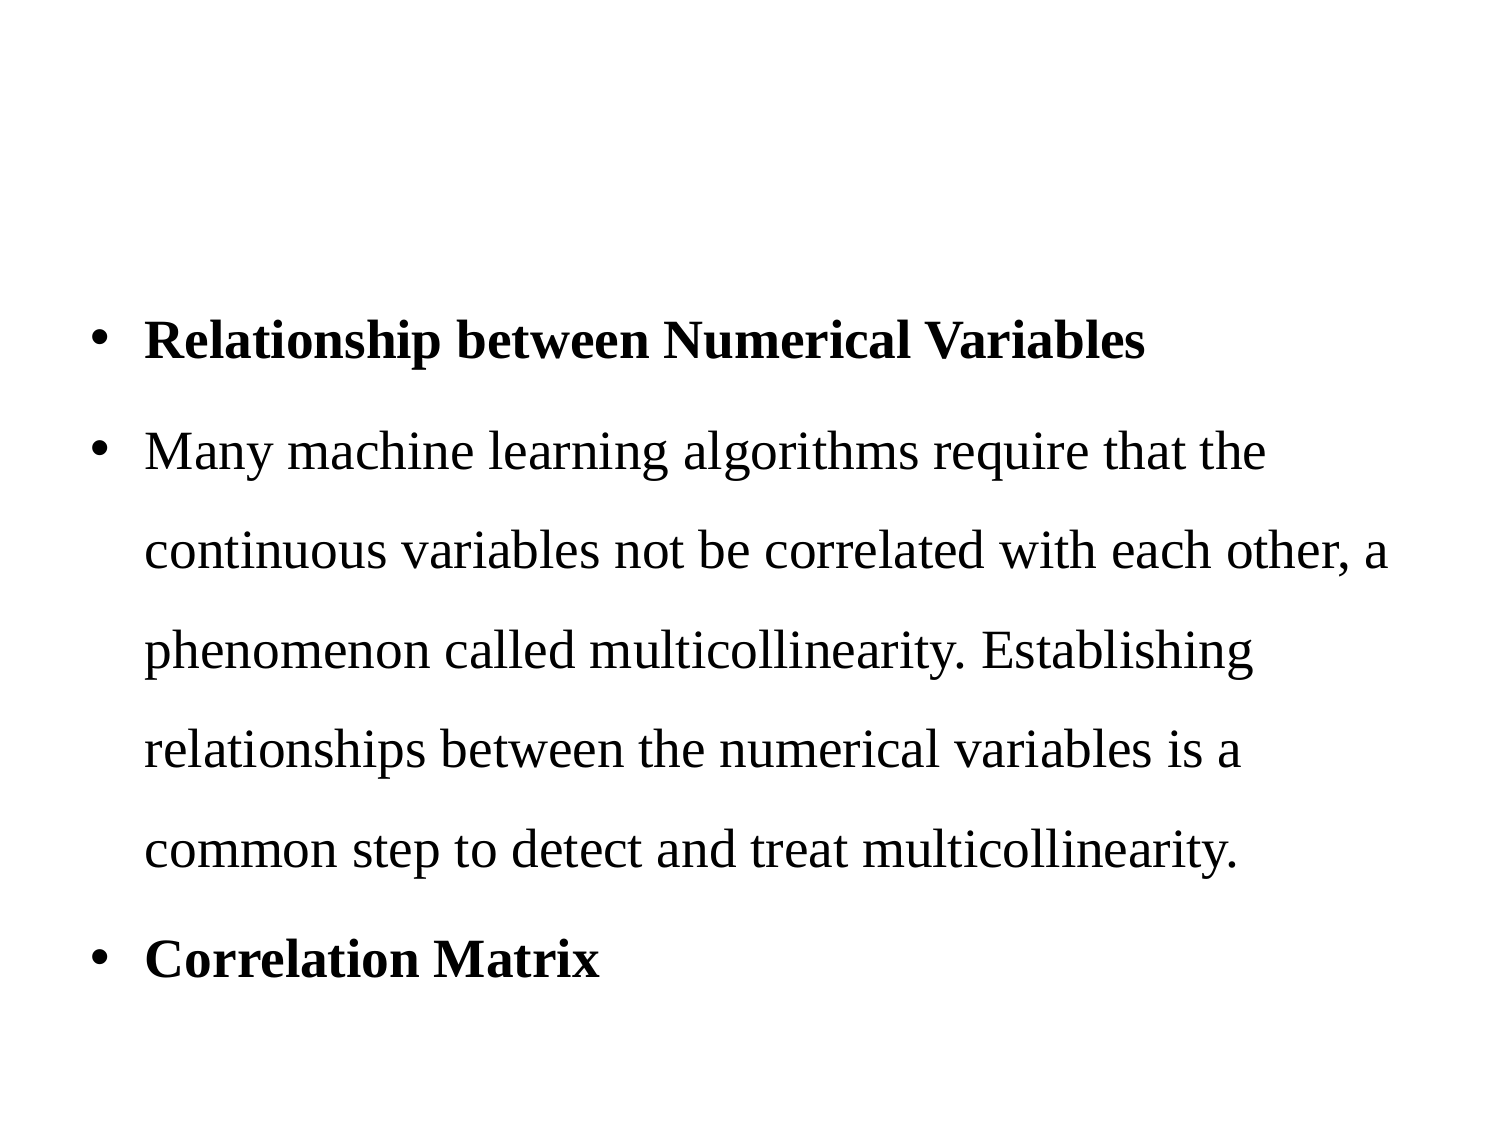

#
Relationship between Numerical Variables
Many machine learning algorithms require that the continuous variables not be correlated with each other, a phenomenon called multicollinearity. Establishing relationships between the numerical variables is a common step to detect and treat multicollinearity.
Correlation Matrix